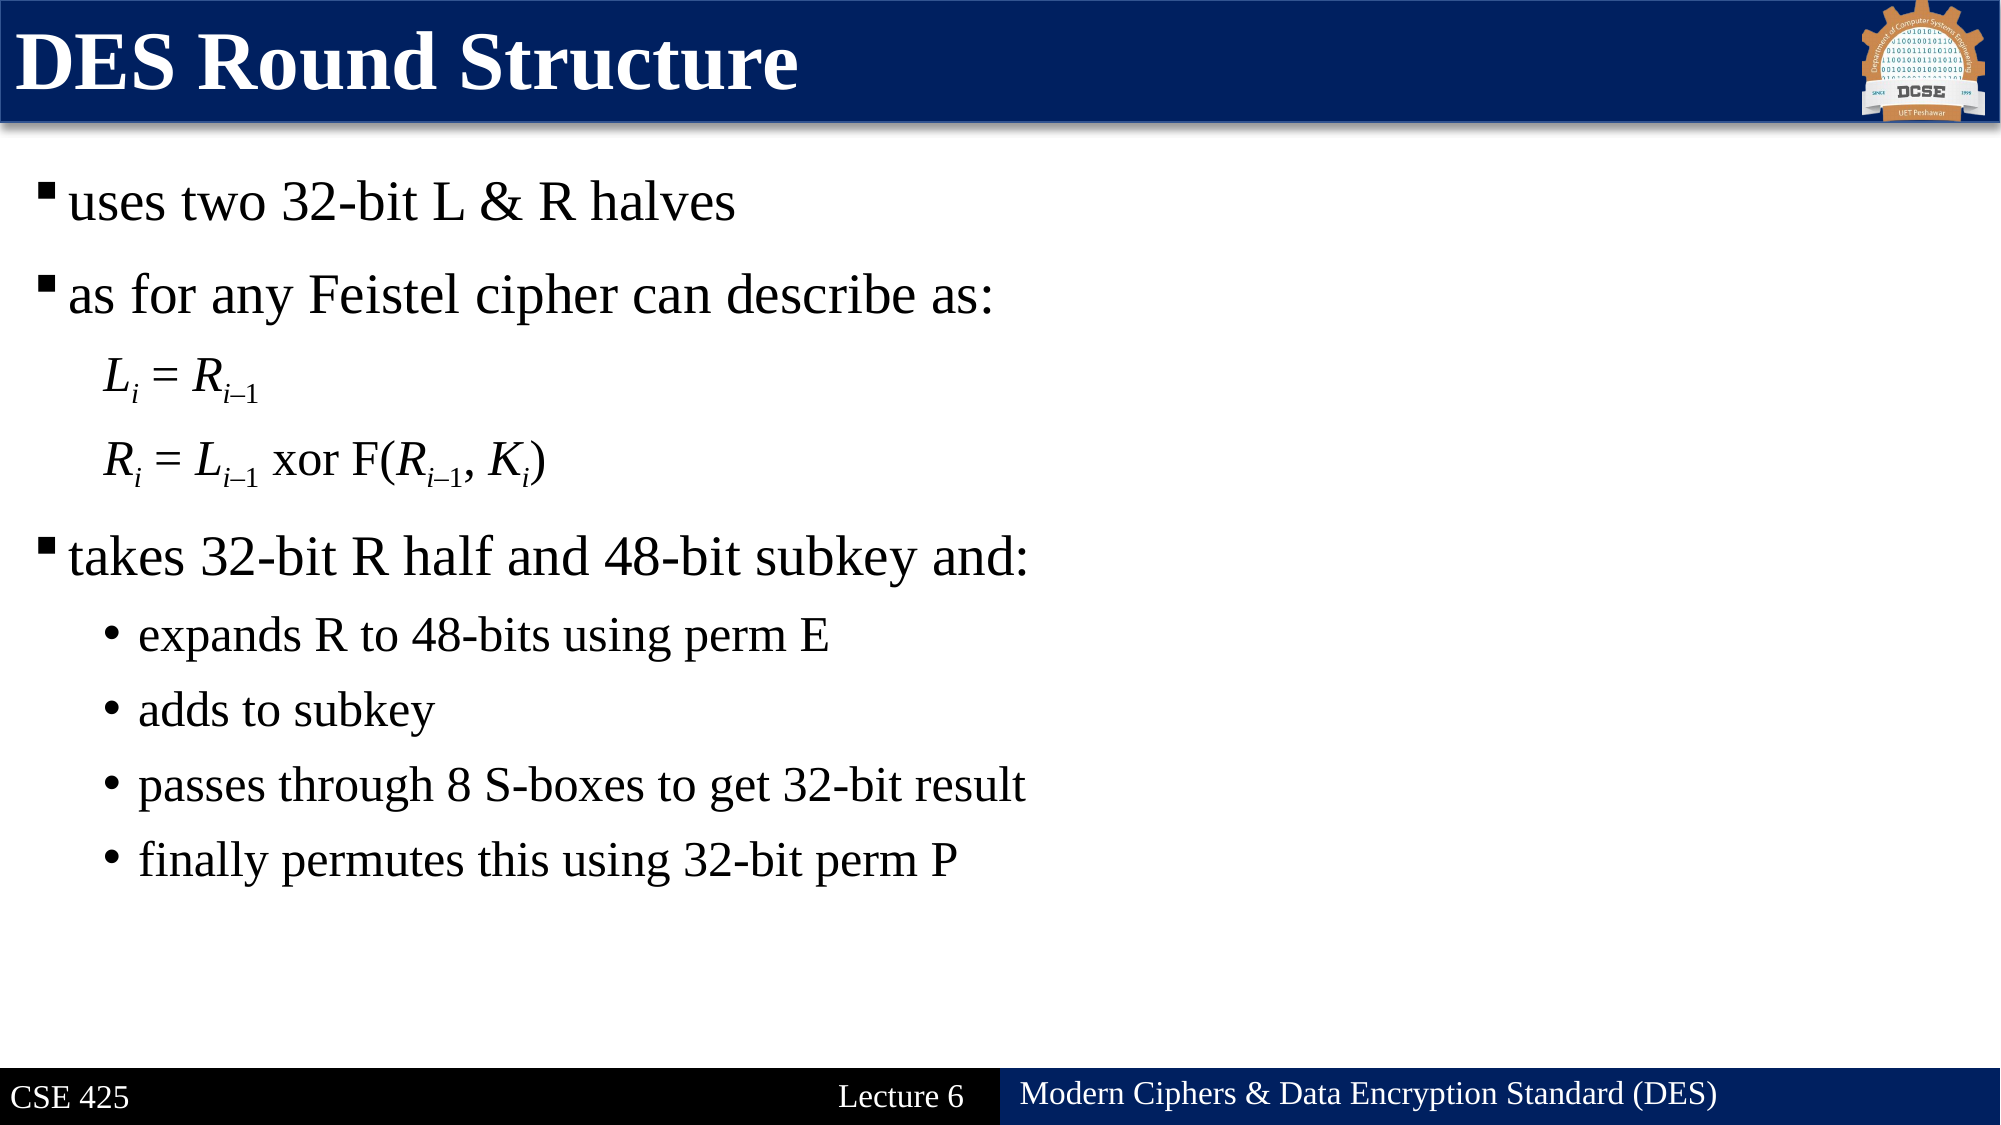

# DES Round Structure
uses two 32-bit L & R halves
as for any Feistel cipher can describe as:
Li = Ri–1
Ri = Li–1 xor F(Ri–1, Ki)
takes 32-bit R half and 48-bit subkey and:
expands R to 48-bits using perm E
adds to subkey
passes through 8 S-boxes to get 32-bit result
finally permutes this using 32-bit perm P
28